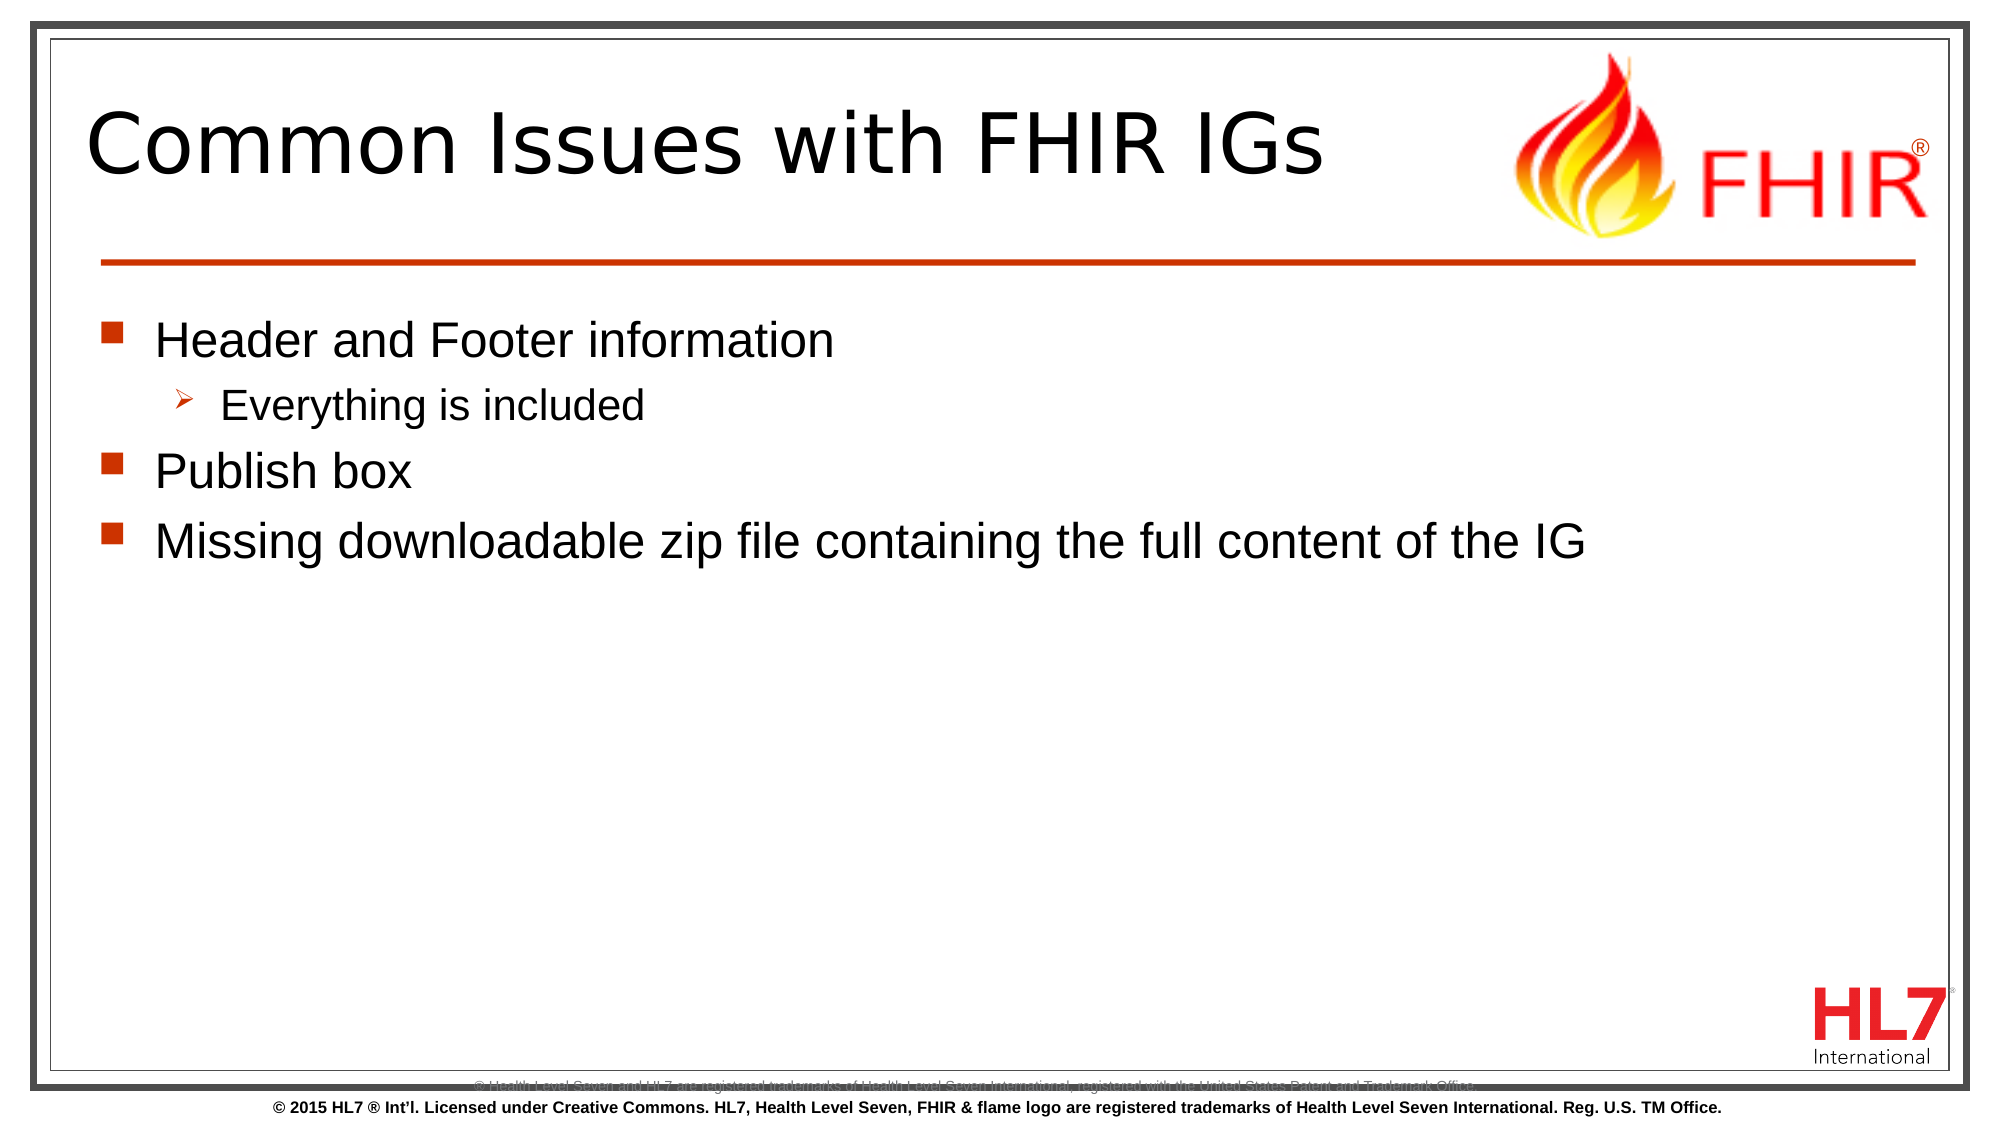

# Common Issues with FHIR IGs
Header and Footer information
Everything is included
Publish box
Missing downloadable zip file containing the full content of the IG
® Health Level Seven and HL7 are registered trademarks of Health Level Seven International, registered with the United States Patent and Trademark Office.
101